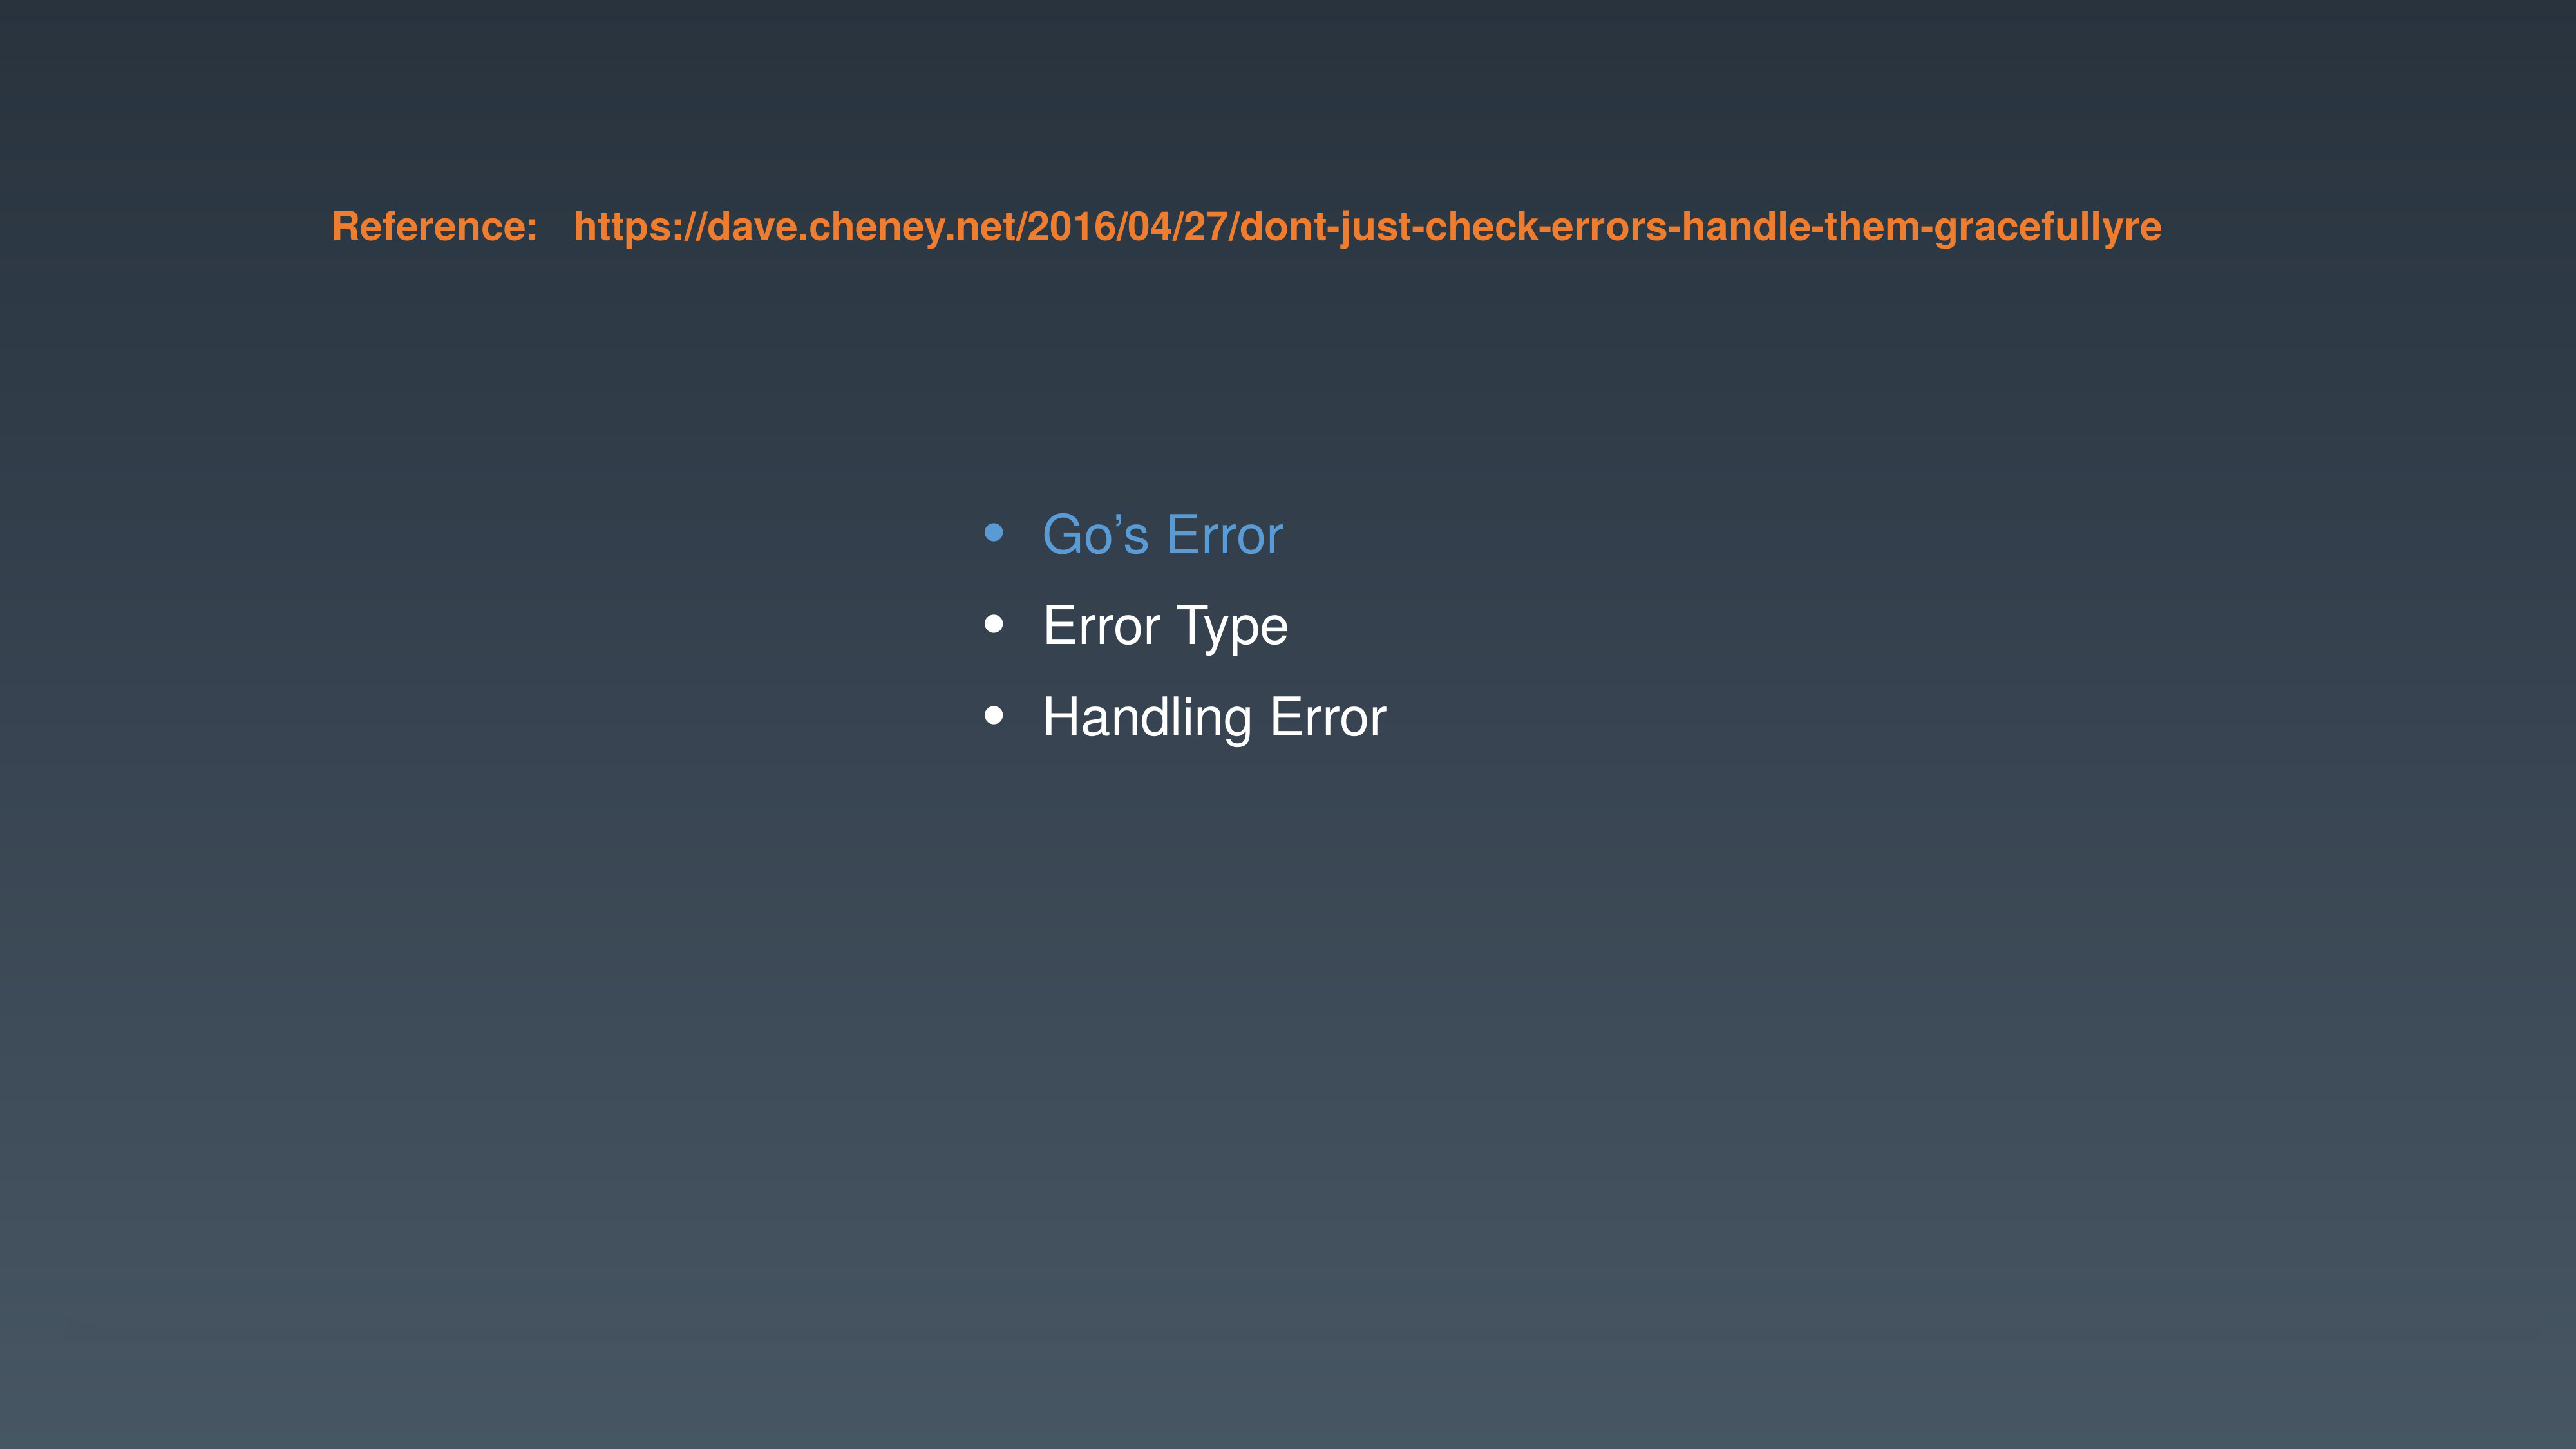

Reference:   https://dave.cheney.net/2016/04/27/dont-just-check-errors-handle-them-gracefullyre
Go’s Error
Error Type
Handling Error